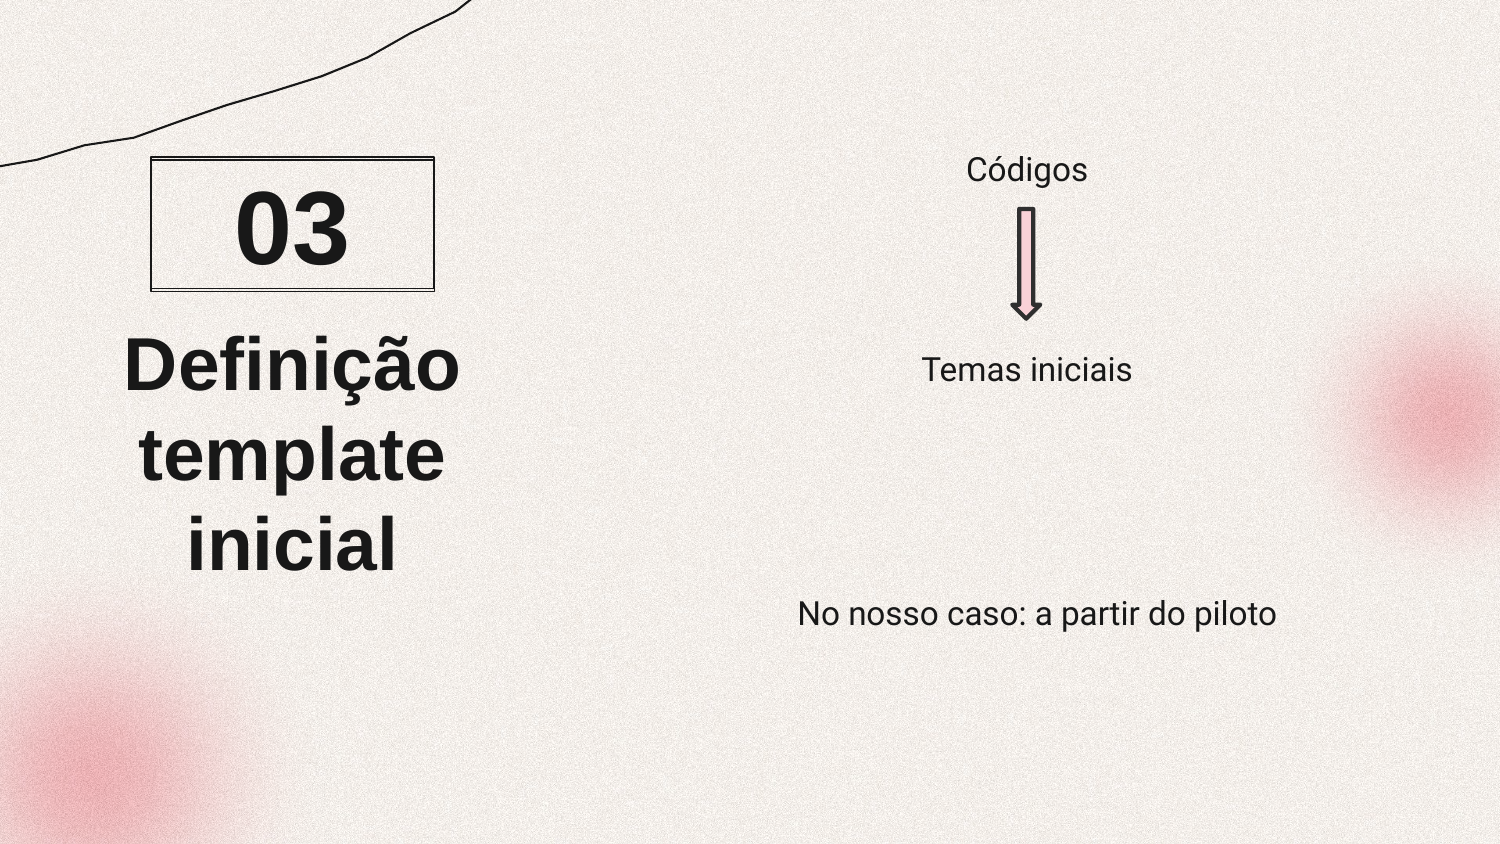

Códigos

Temas iniciais
03

# Definição template inicial
No nosso caso: a partir do piloto